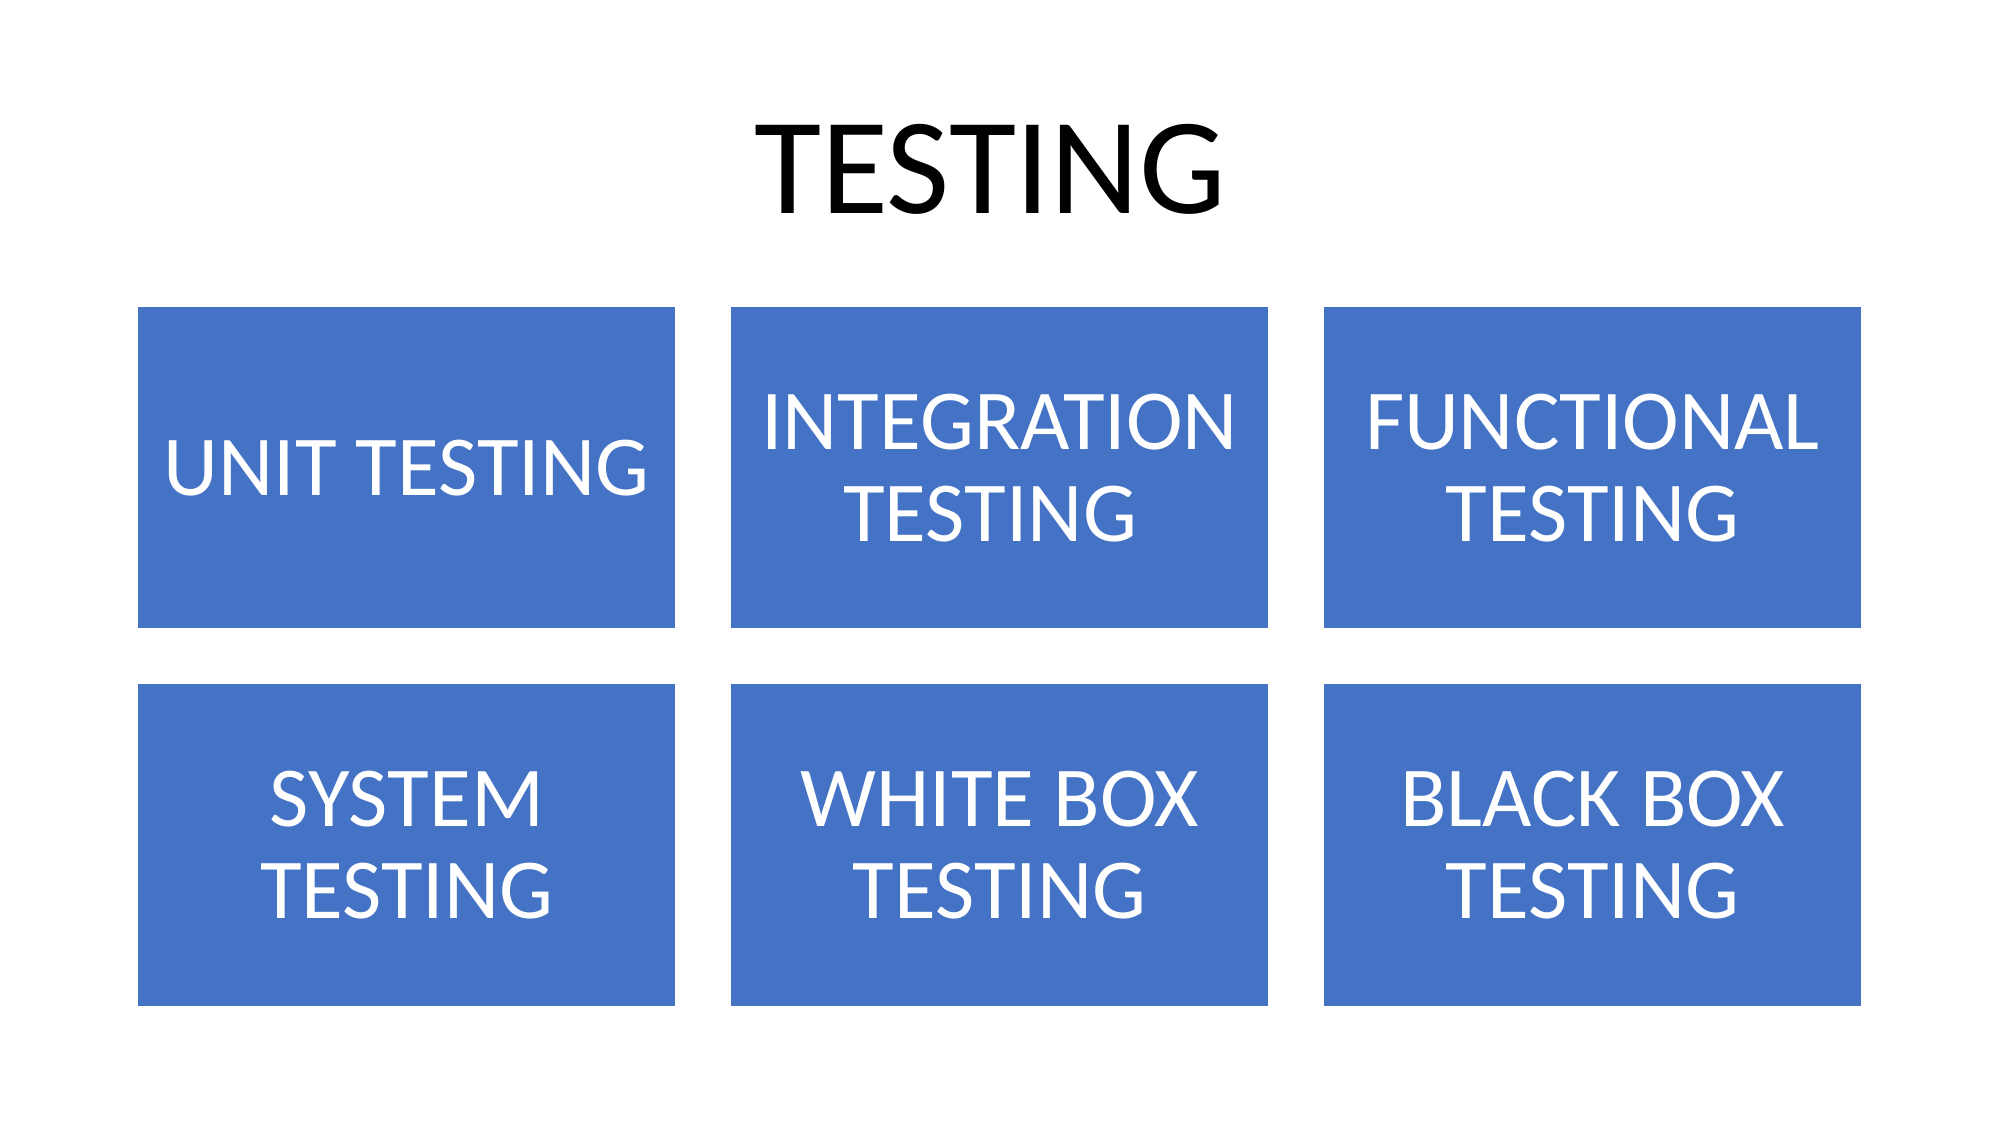

# TESTING
UNIT TESTING
INTEGRATION TESTING
FUNCTIONAL TESTING
SYSTEM TESTING
WHITE BOX TESTING
BLACK BOX TESTING